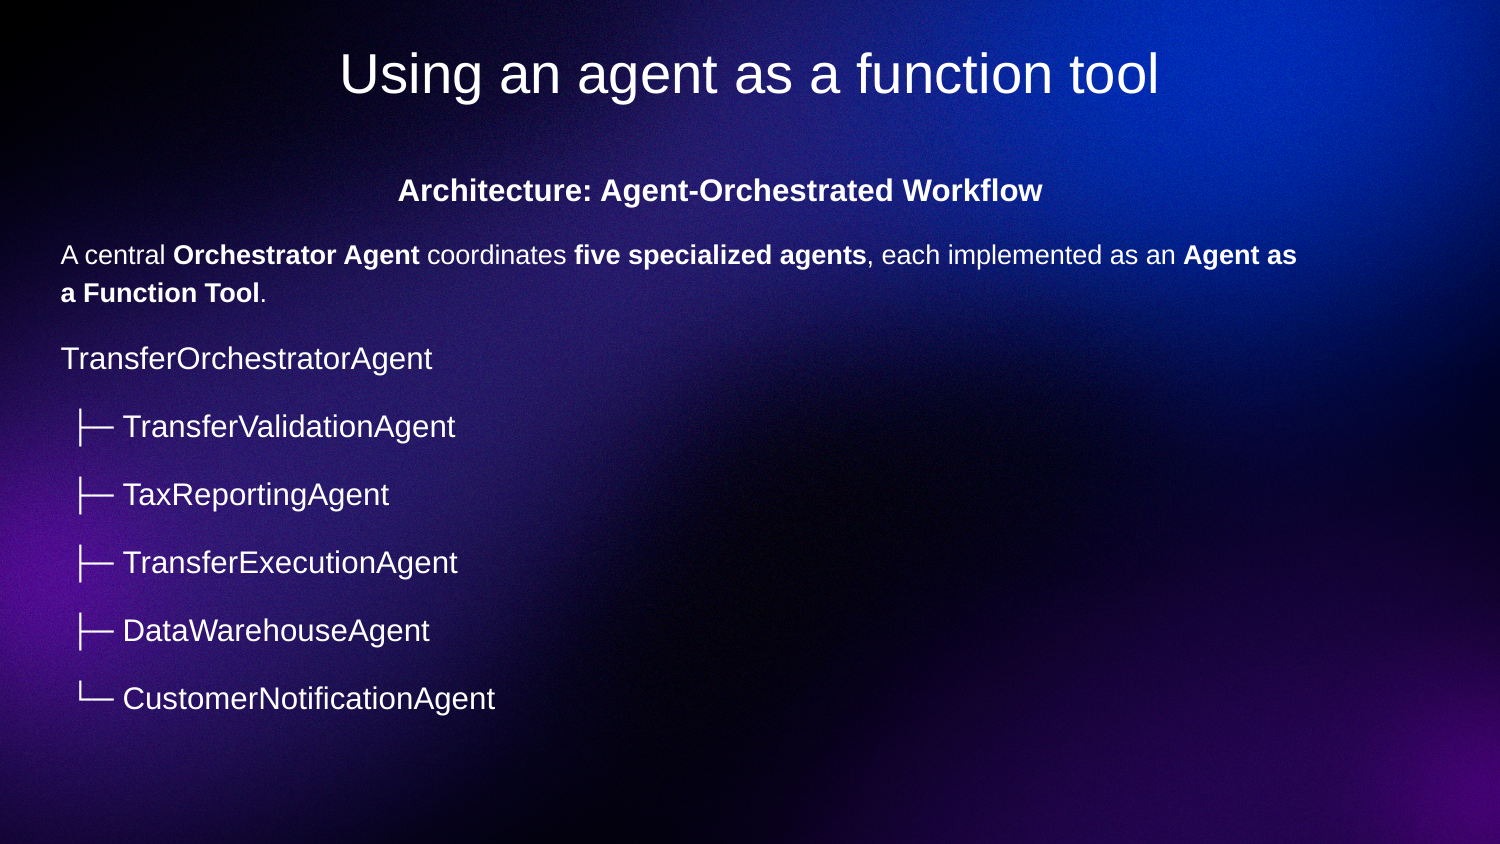

# Using an agent as a function tool

Architecture: Agent-Orchestrated Workflow
A central Orchestrator Agent coordinates five specialized agents, each implemented as an Agent as a Function Tool.
TransferOrchestratorAgent
 ├─ TransferValidationAgent
 ├─ TaxReportingAgent
 ├─ TransferExecutionAgent
 ├─ DataWarehouseAgent
 └─ CustomerNotificationAgent